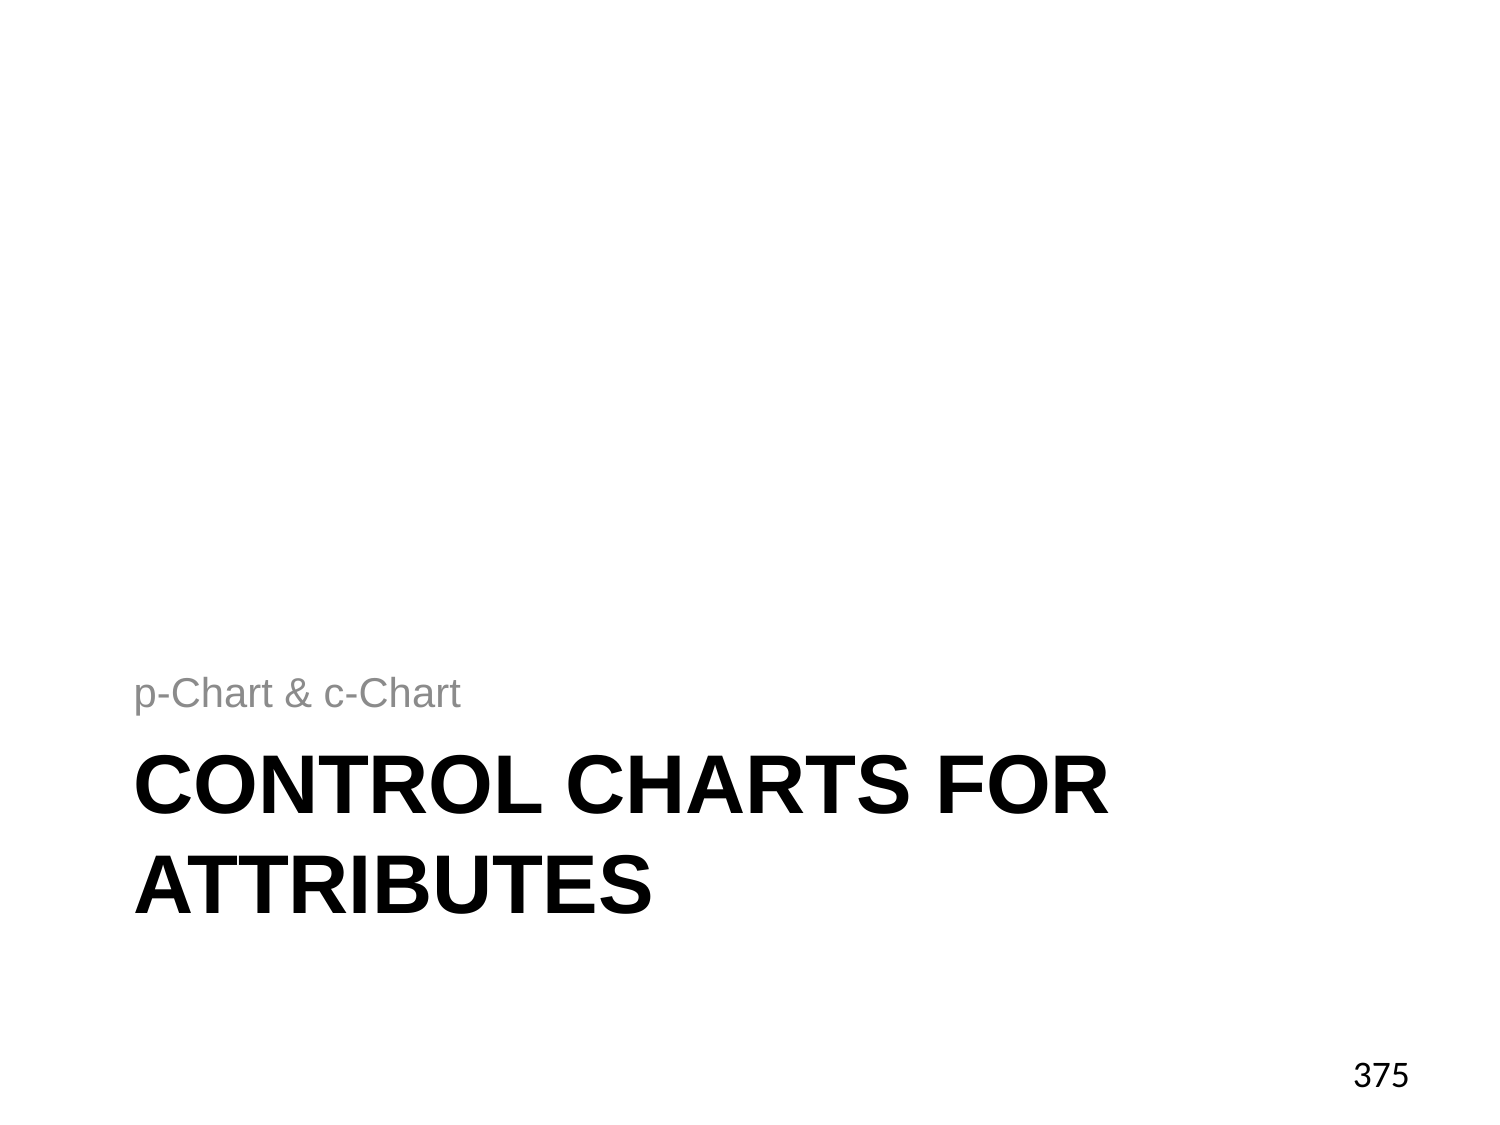

p-Chart & c-Chart
# Control Charts for Attributes
375